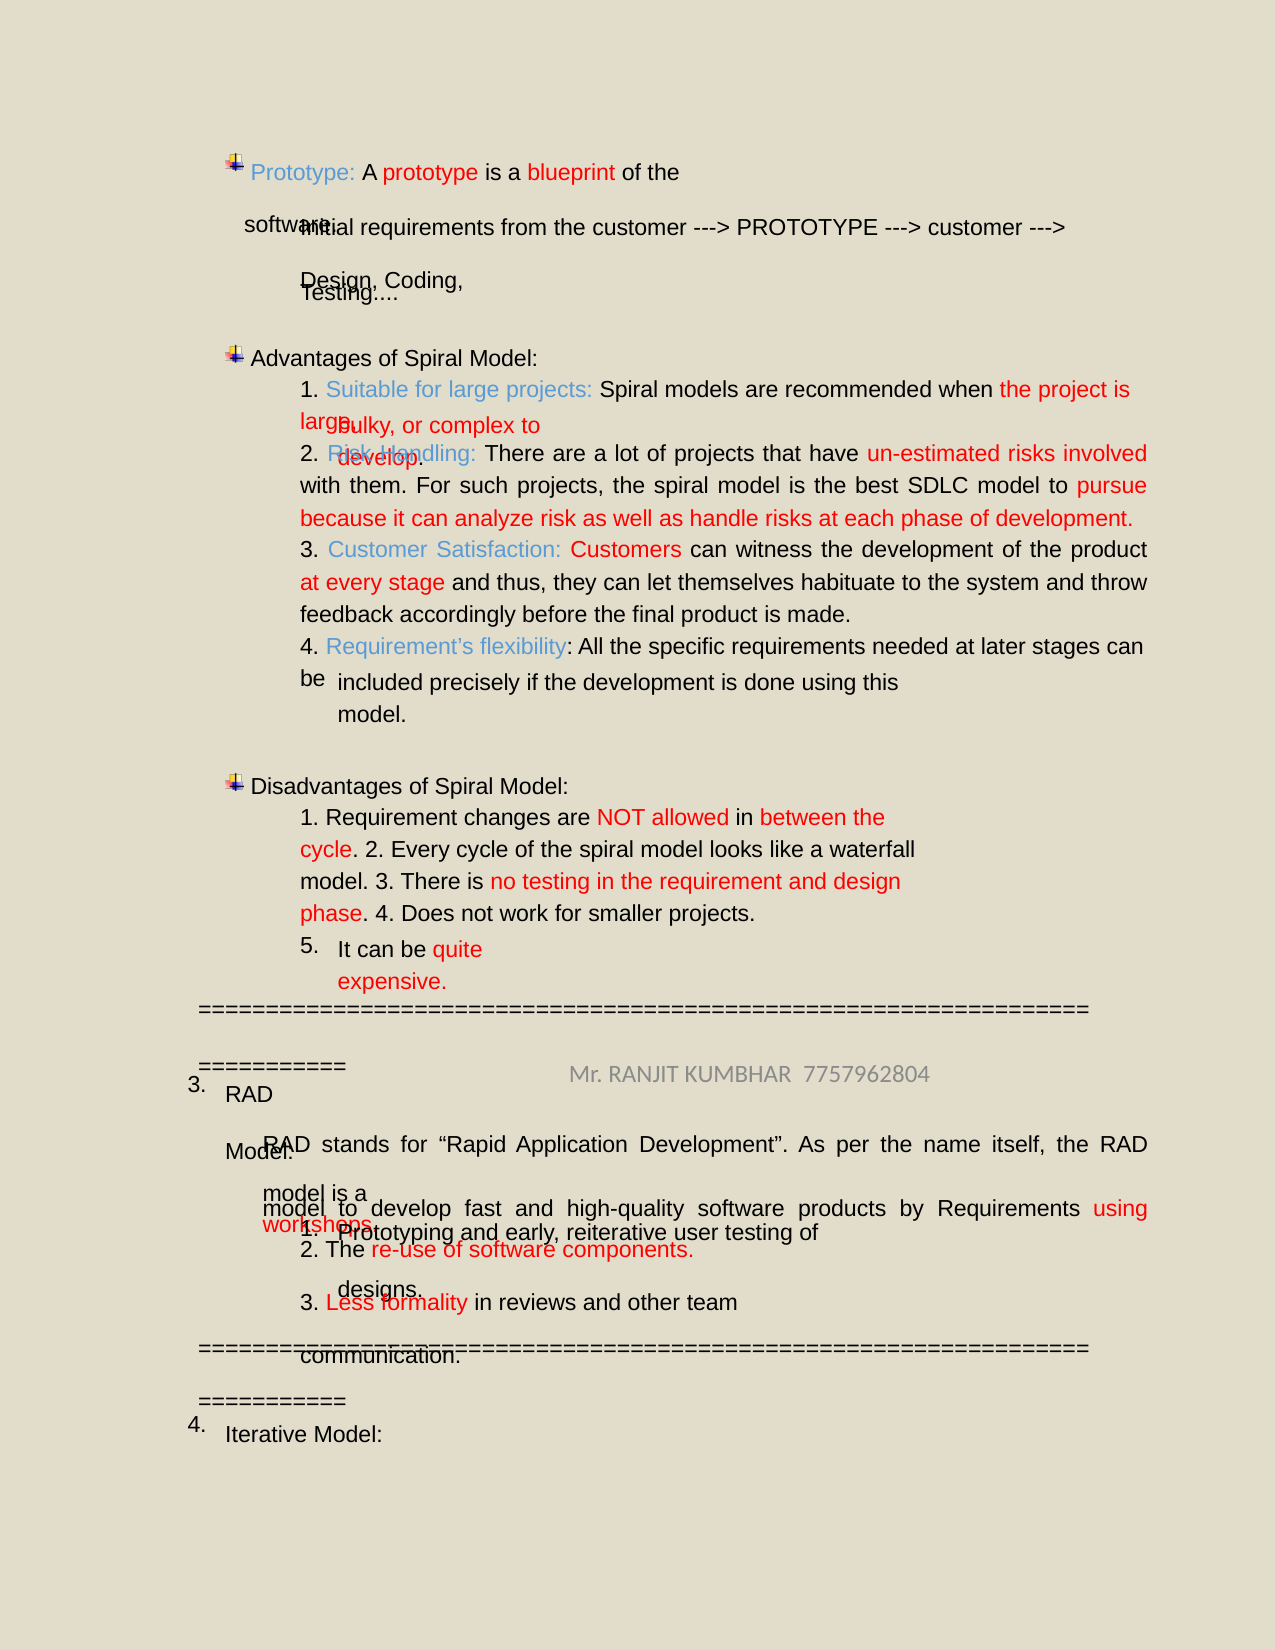

Prototype: A prototype is a blueprint of the software.

Initial requirements from the customer ---> PROTOTYPE ---> customer ---> Design, Coding,
Testing....
 Advantages of Spiral Model:
1. Suitable for large projects: Spiral models are recommended when the project is large,
bulky, or complex to develop.
2. Risk Handling: There are a lot of projects that have un-estimated risks involved with them. For such projects, the spiral model is the best SDLC model to pursue because it can analyze risk as well as handle risks at each phase of development.
3. Customer Satisfaction: Customers can witness the development of the product at every stage and thus, they can let themselves habituate to the system and throw feedback accordingly before the final product is made.
4. Requirement’s flexibility: All the specific requirements needed at later stages can be
included precisely if the development is done using this model.
 Disadvantages of Spiral Model:
1. Requirement changes are NOT allowed in between the cycle. 2. Every cycle of the spiral model looks like a waterfall model. 3. There is no testing in the requirement and design phase. 4. Does not work for smaller projects.
5.
It can be quite expensive.
=============================================================================
Mr. RANJIT KUMBHAR  7757962804
RAD Model:
3.
RAD stands for “Rapid Application Development”. As per the name itself, the RAD model is a
model to develop fast and high-quality software products by Requirements using workshops.
1.
Prototyping and early, reiterative user testing of designs.
2. The re-use of software components.
3. Less formality in reviews and other team communication.
=============================================================================
Iterative Model:
4.